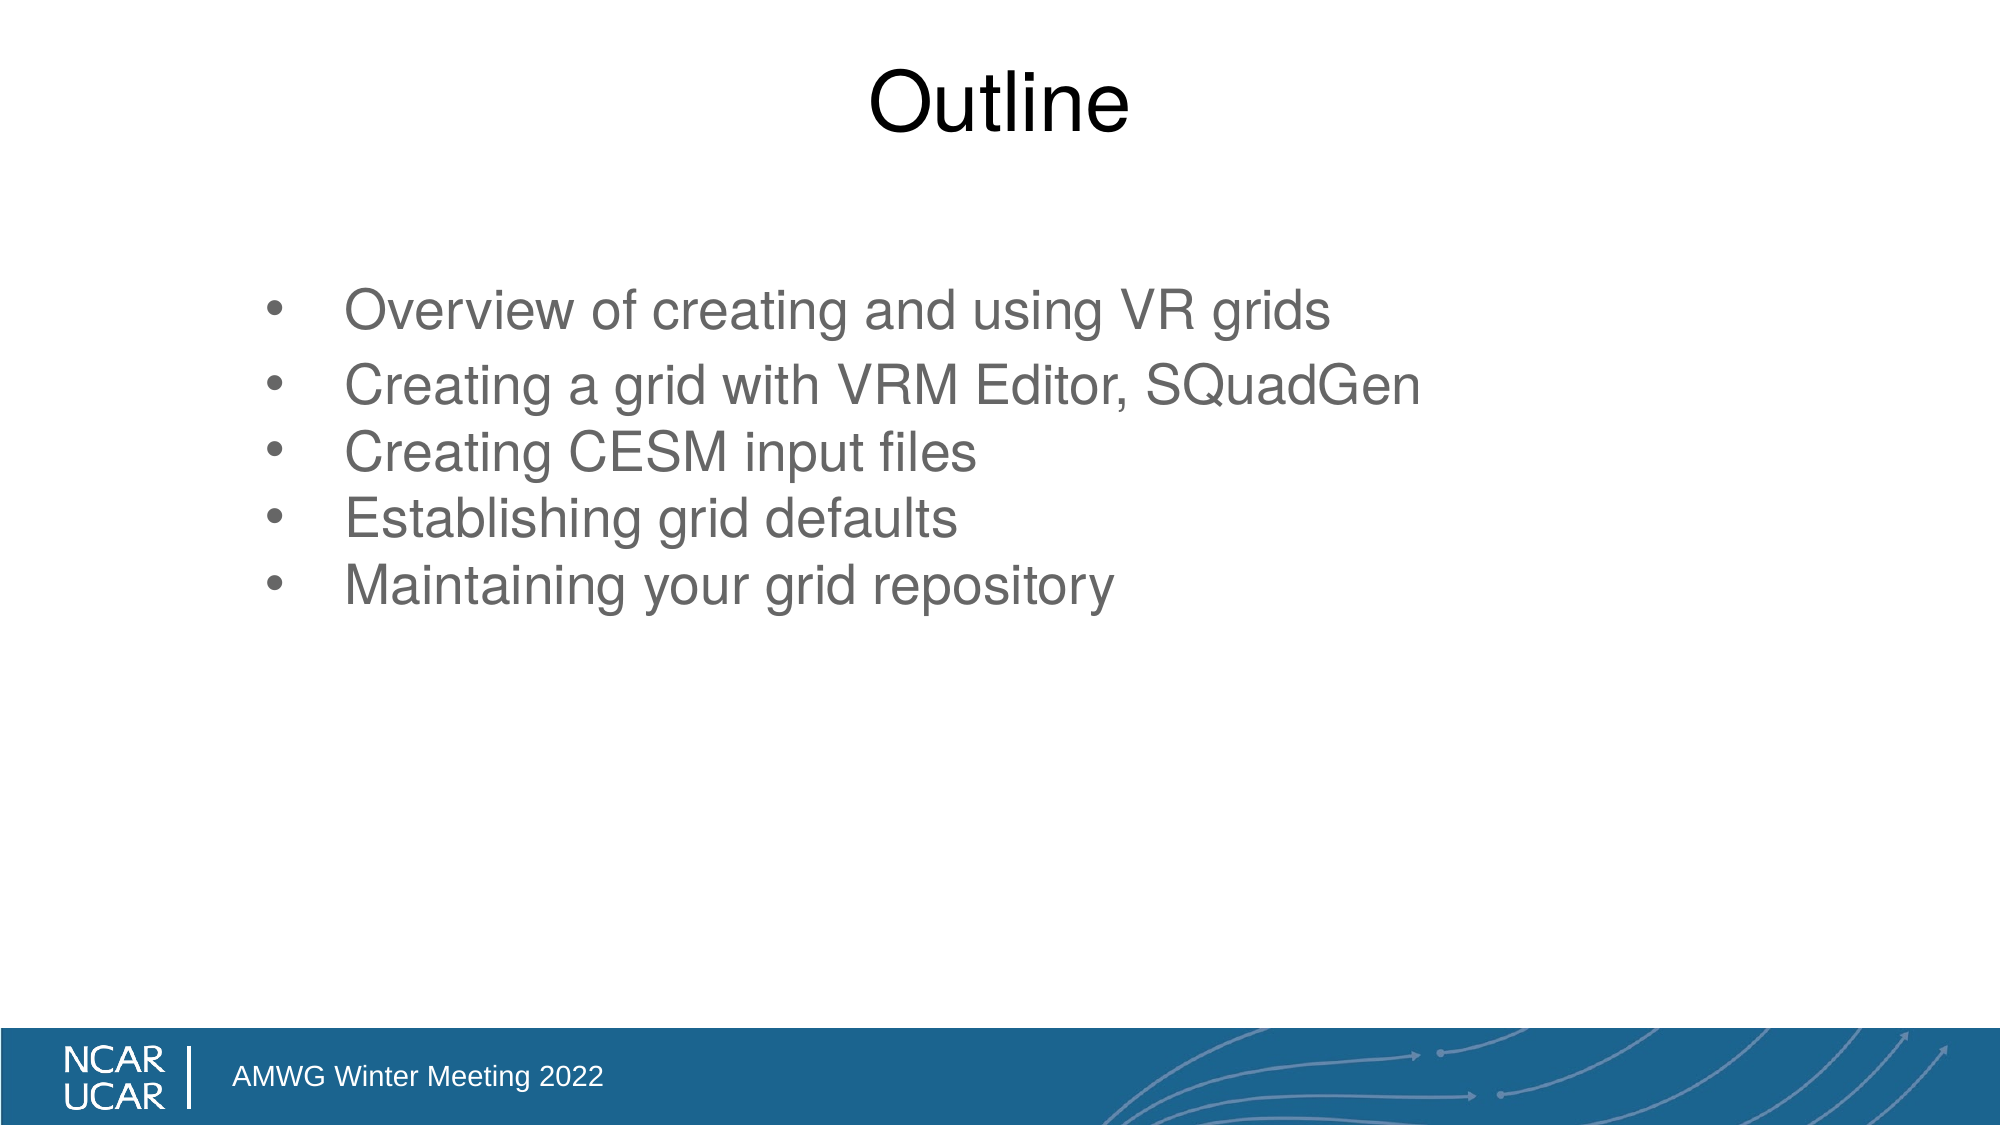

# Outline

Overview of creating and using VR grids
Creating a grid with VRM Editor, SQuadGen
Creating CESM input files
Establishing grid defaults
Maintaining your grid repository
AMWG Winter Meeting 2022